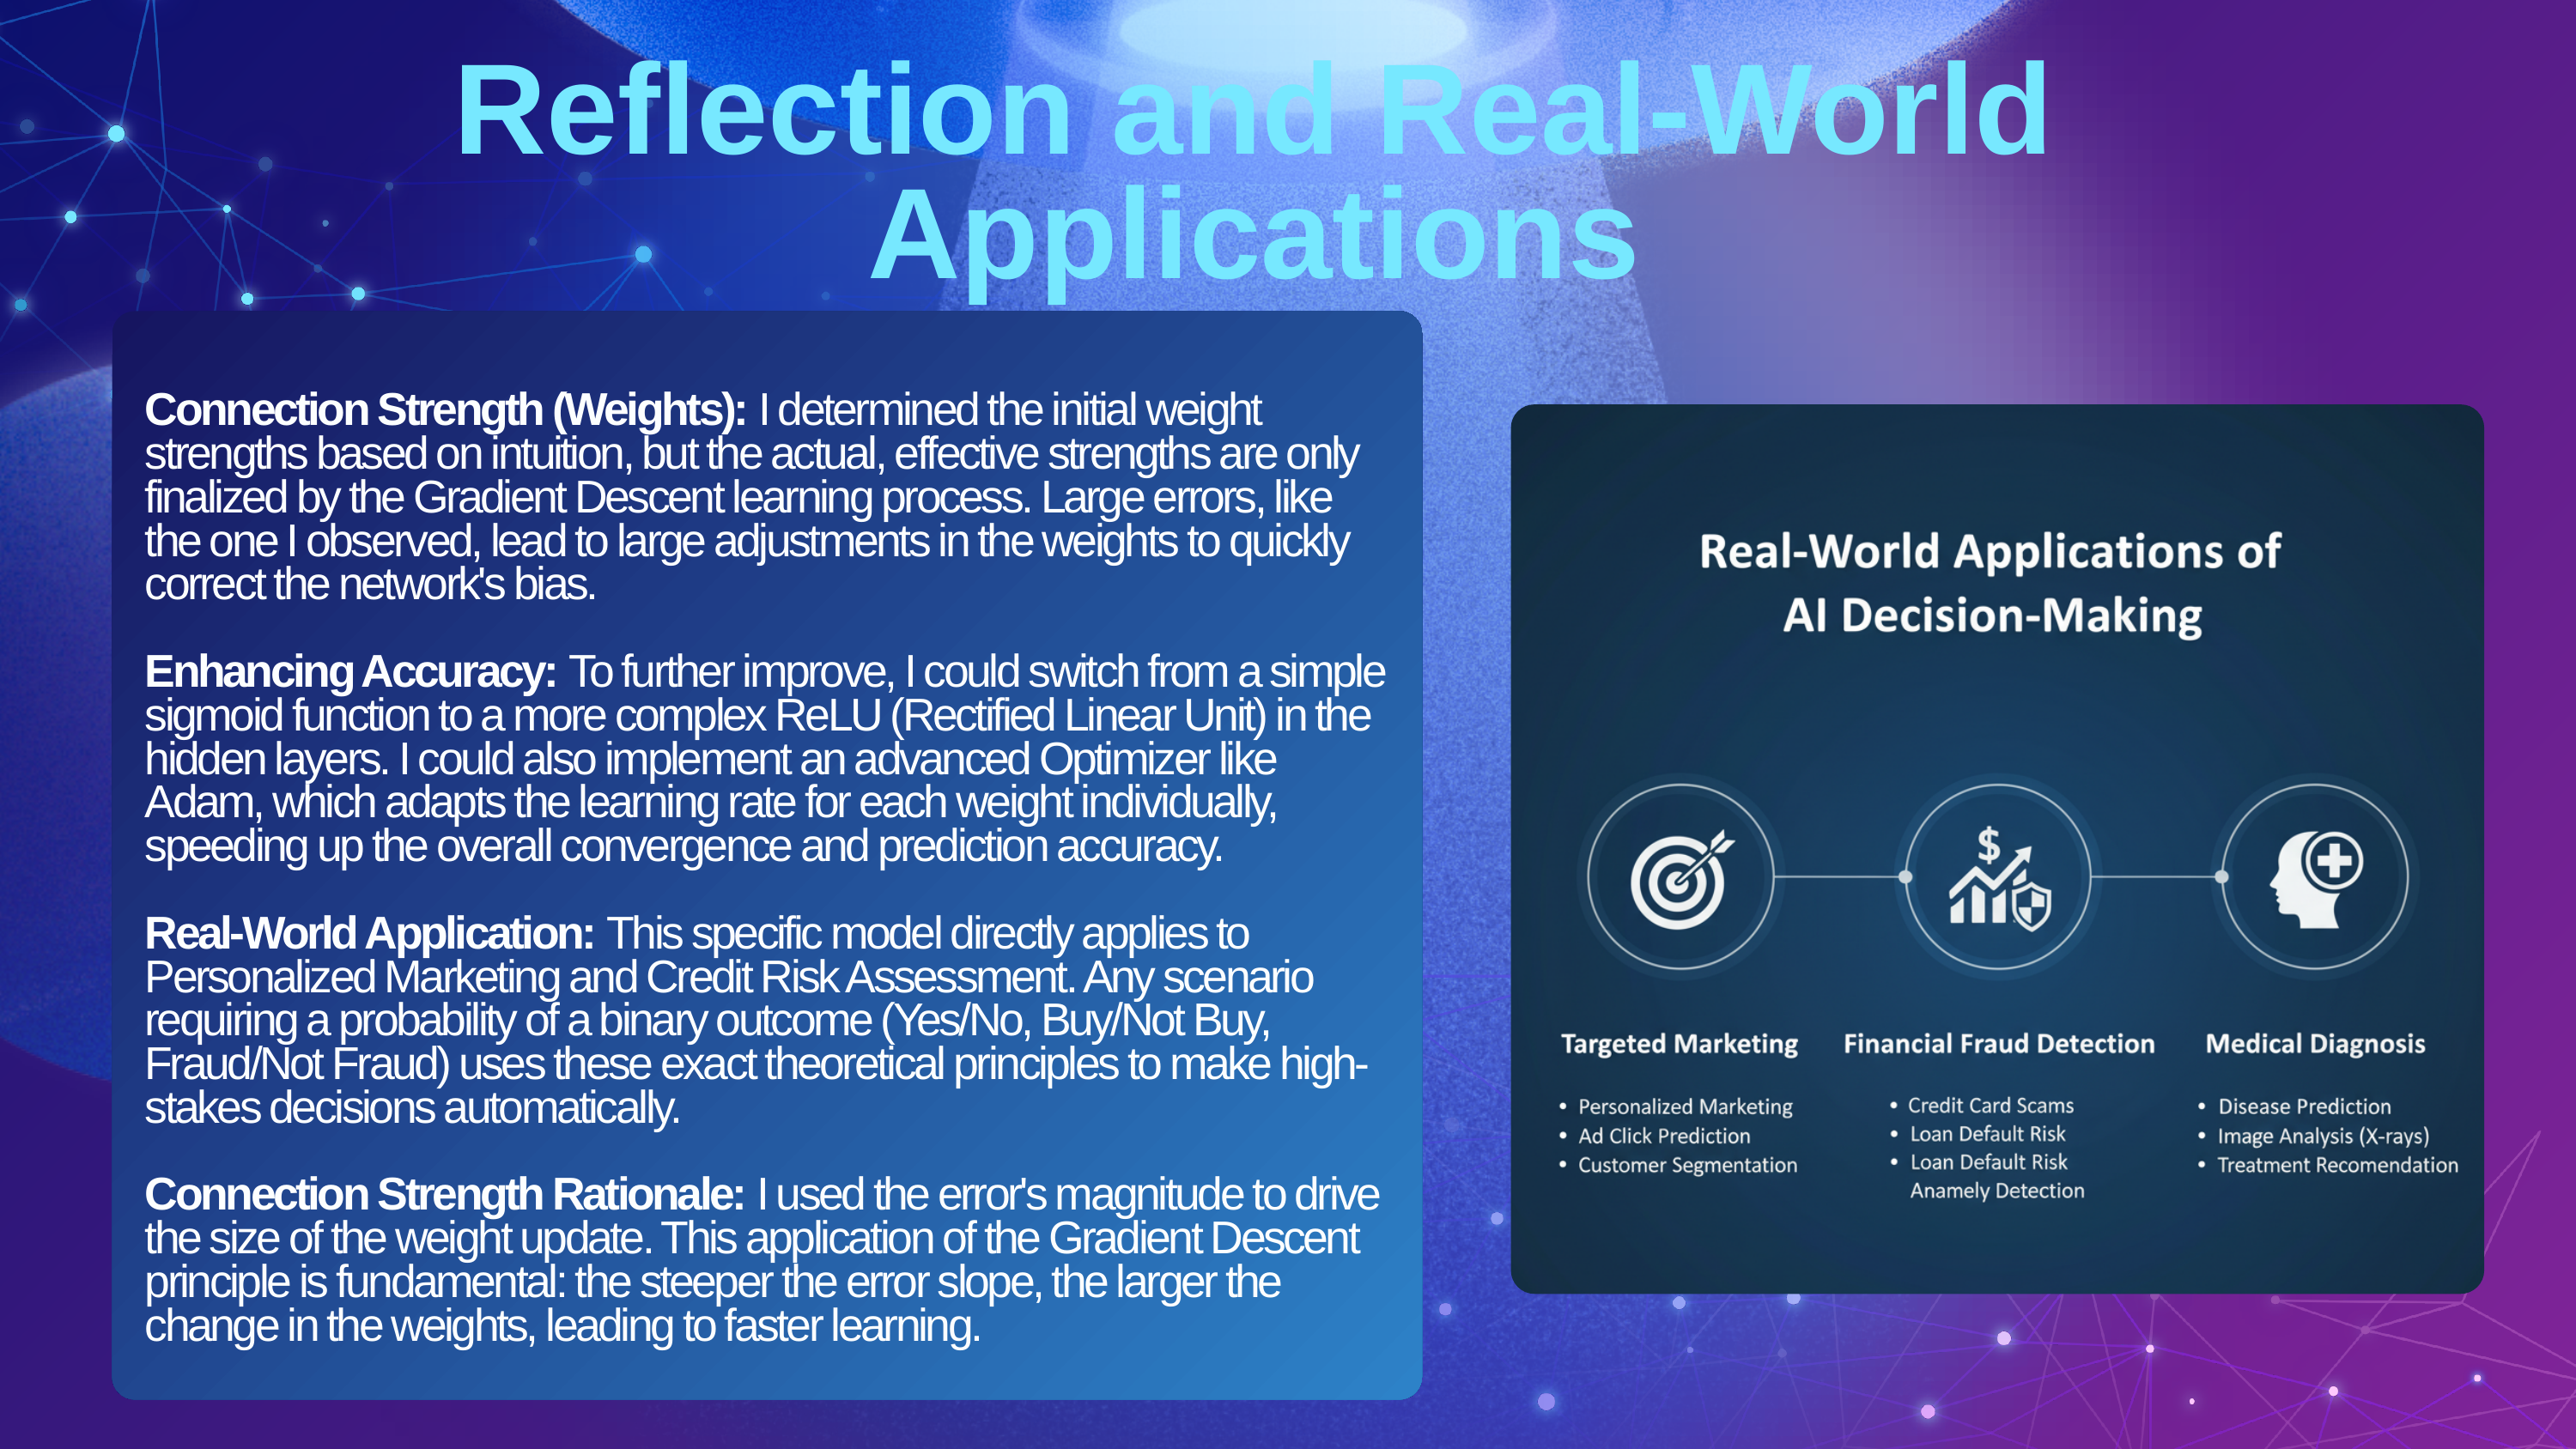

Reflection and Real-World Applications

Connection Strength (Weights): I determined the initial weight strengths based on intuition, but the actual, effective strengths are only finalized by the Gradient Descent learning process. Large errors, like the one I observed, lead to large adjustments in the weights to quickly correct the network's bias.

Enhancing Accuracy: To further improve, I could switch from a simple sigmoid function to a more complex ReLU (Rectified Linear Unit) in the hidden layers. I could also implement an advanced Optimizer like Adam, which adapts the learning rate for each weight individually, speeding up the overall convergence and prediction accuracy.

Real-World Application: This specific model directly applies to Personalized Marketing and Credit Risk Assessment. Any scenario requiring a probability of a binary outcome (Yes/No, Buy/Not Buy, Fraud/Not Fraud) uses these exact theoretical principles to make high-stakes decisions automatically.

Connection Strength Rationale: I used the error's magnitude to drive the size of the weight update. This application of the Gradient Descent principle is fundamental: the steeper the error slope, the larger the change in the weights, leading to faster learning.